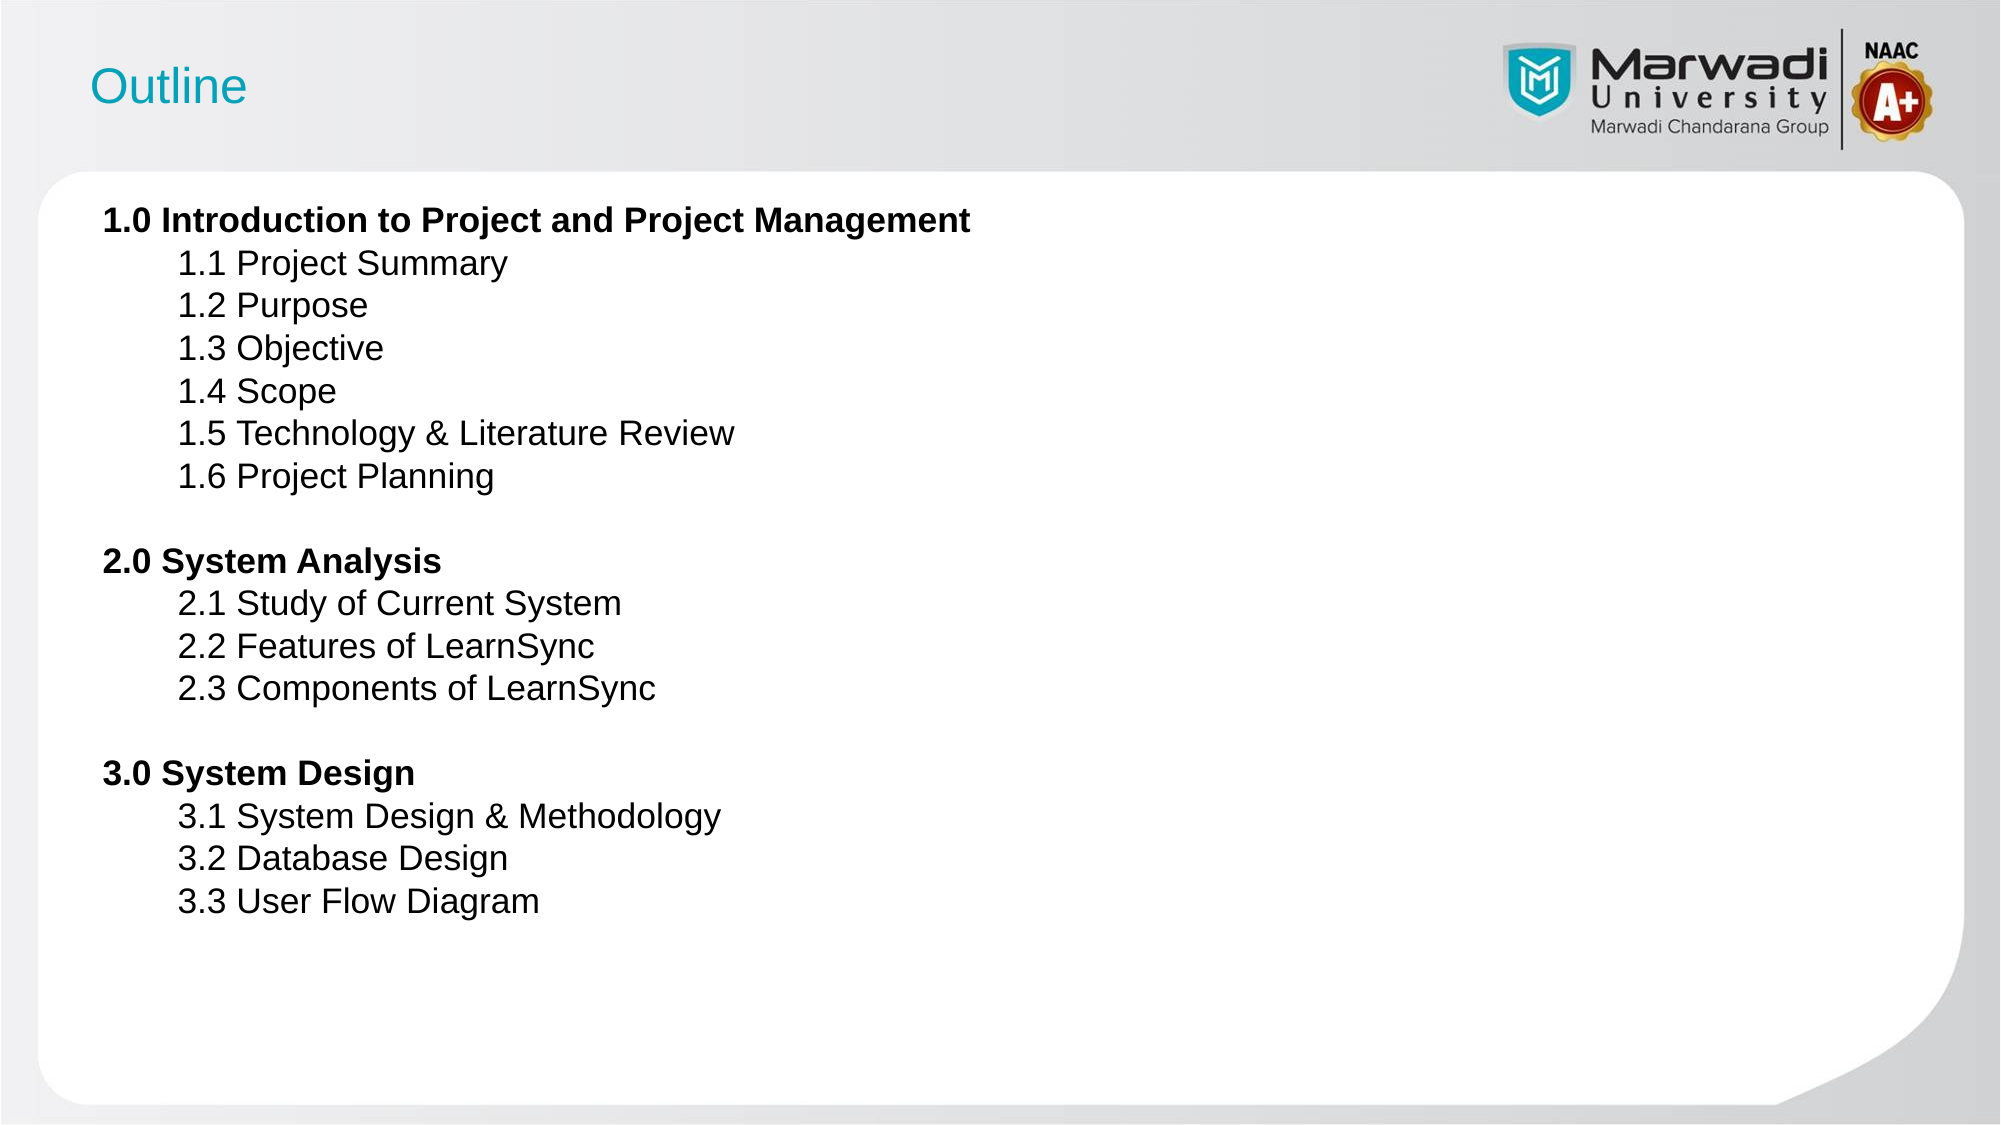

# Outline
1.0 Introduction to Project and Project Management
1.1 Project Summary
1.2 Purpose
1.3 Objective
1.4 Scope
1.5 Technology & Literature Review
1.6 Project Planning

2.0 System Analysis
2.1 Study of Current System
2.2 Features of LearnSync
2.3 Components of LearnSync

3.0 System Design
3.1 System Design & Methodology
3.2 Database Design
3.3 User Flow Diagram